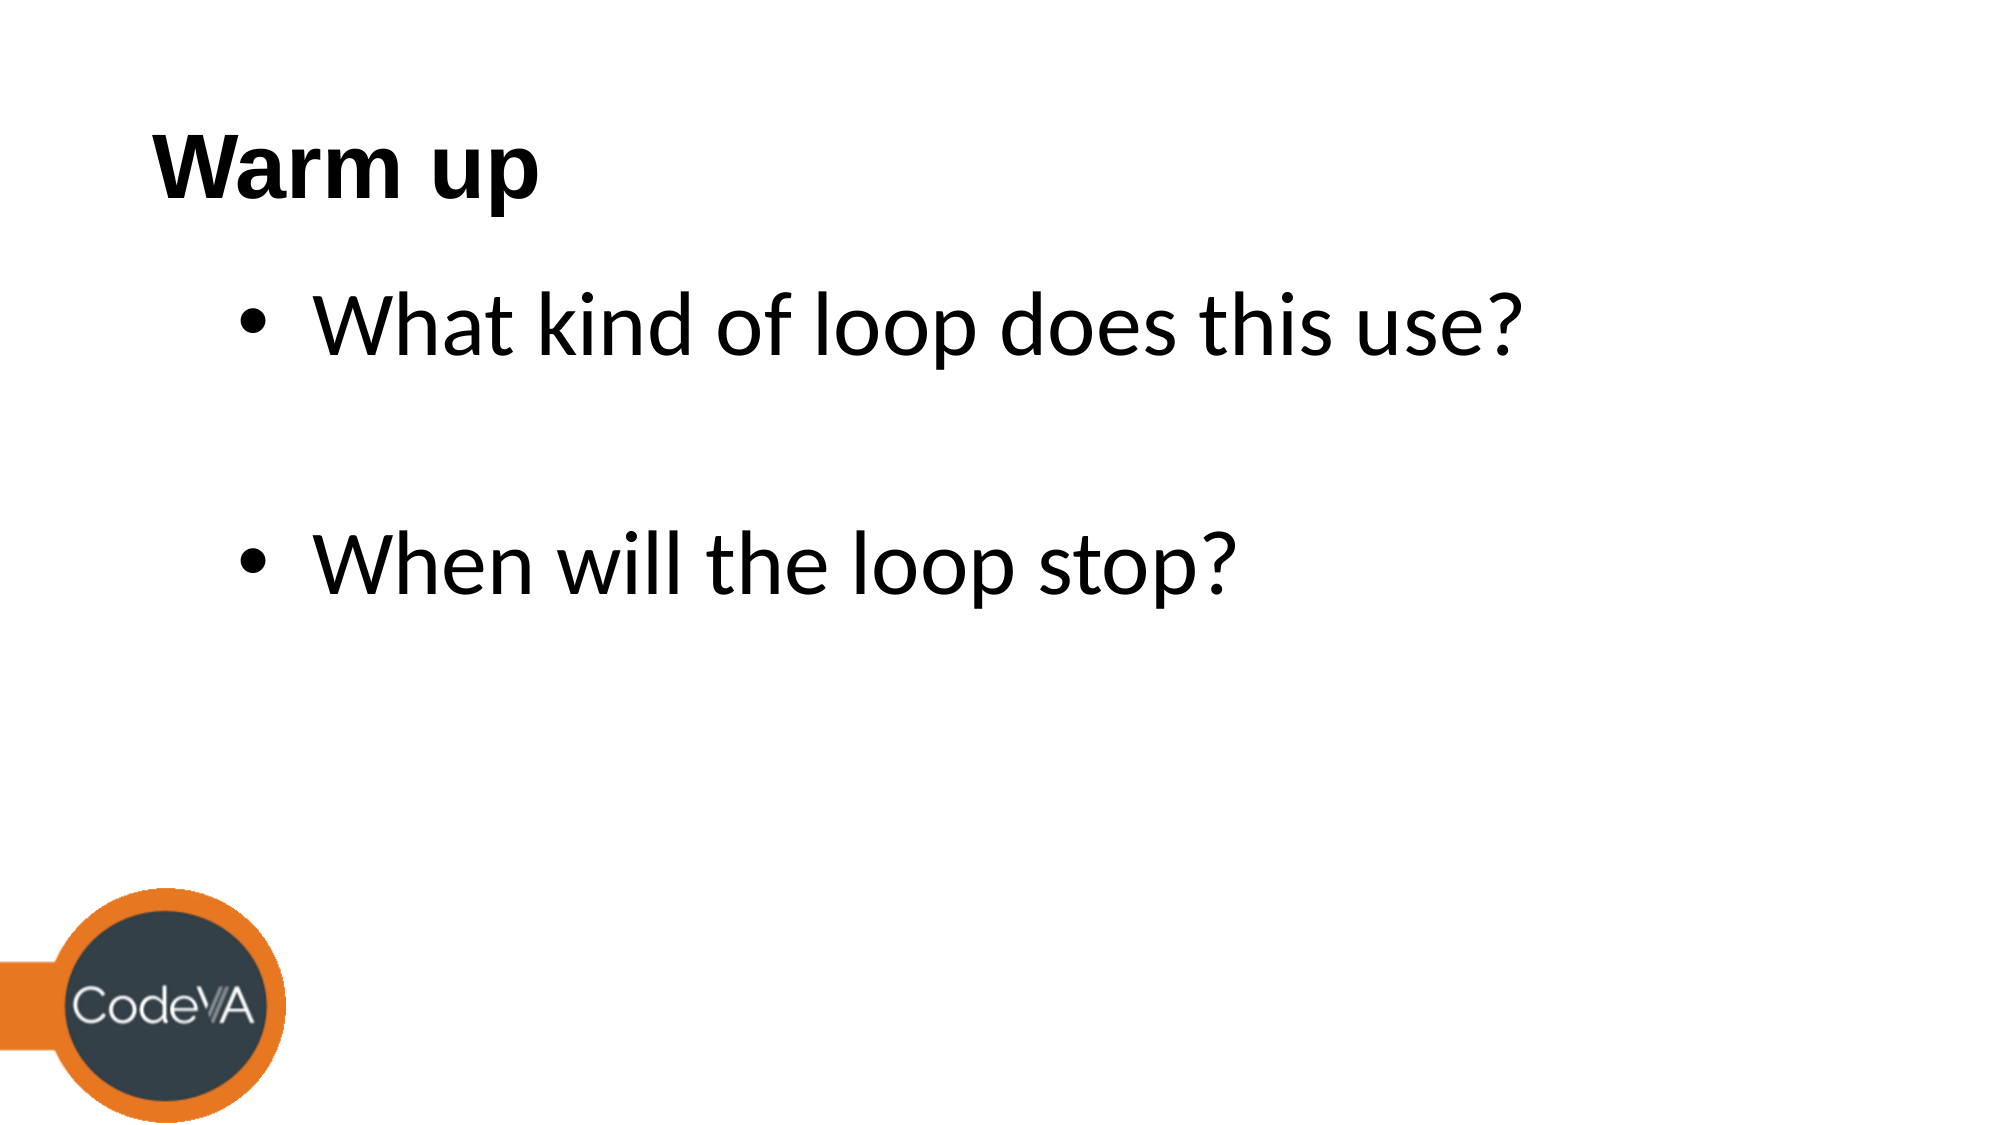

# Warm up
What kind of loop does this use?

When will the loop stop?